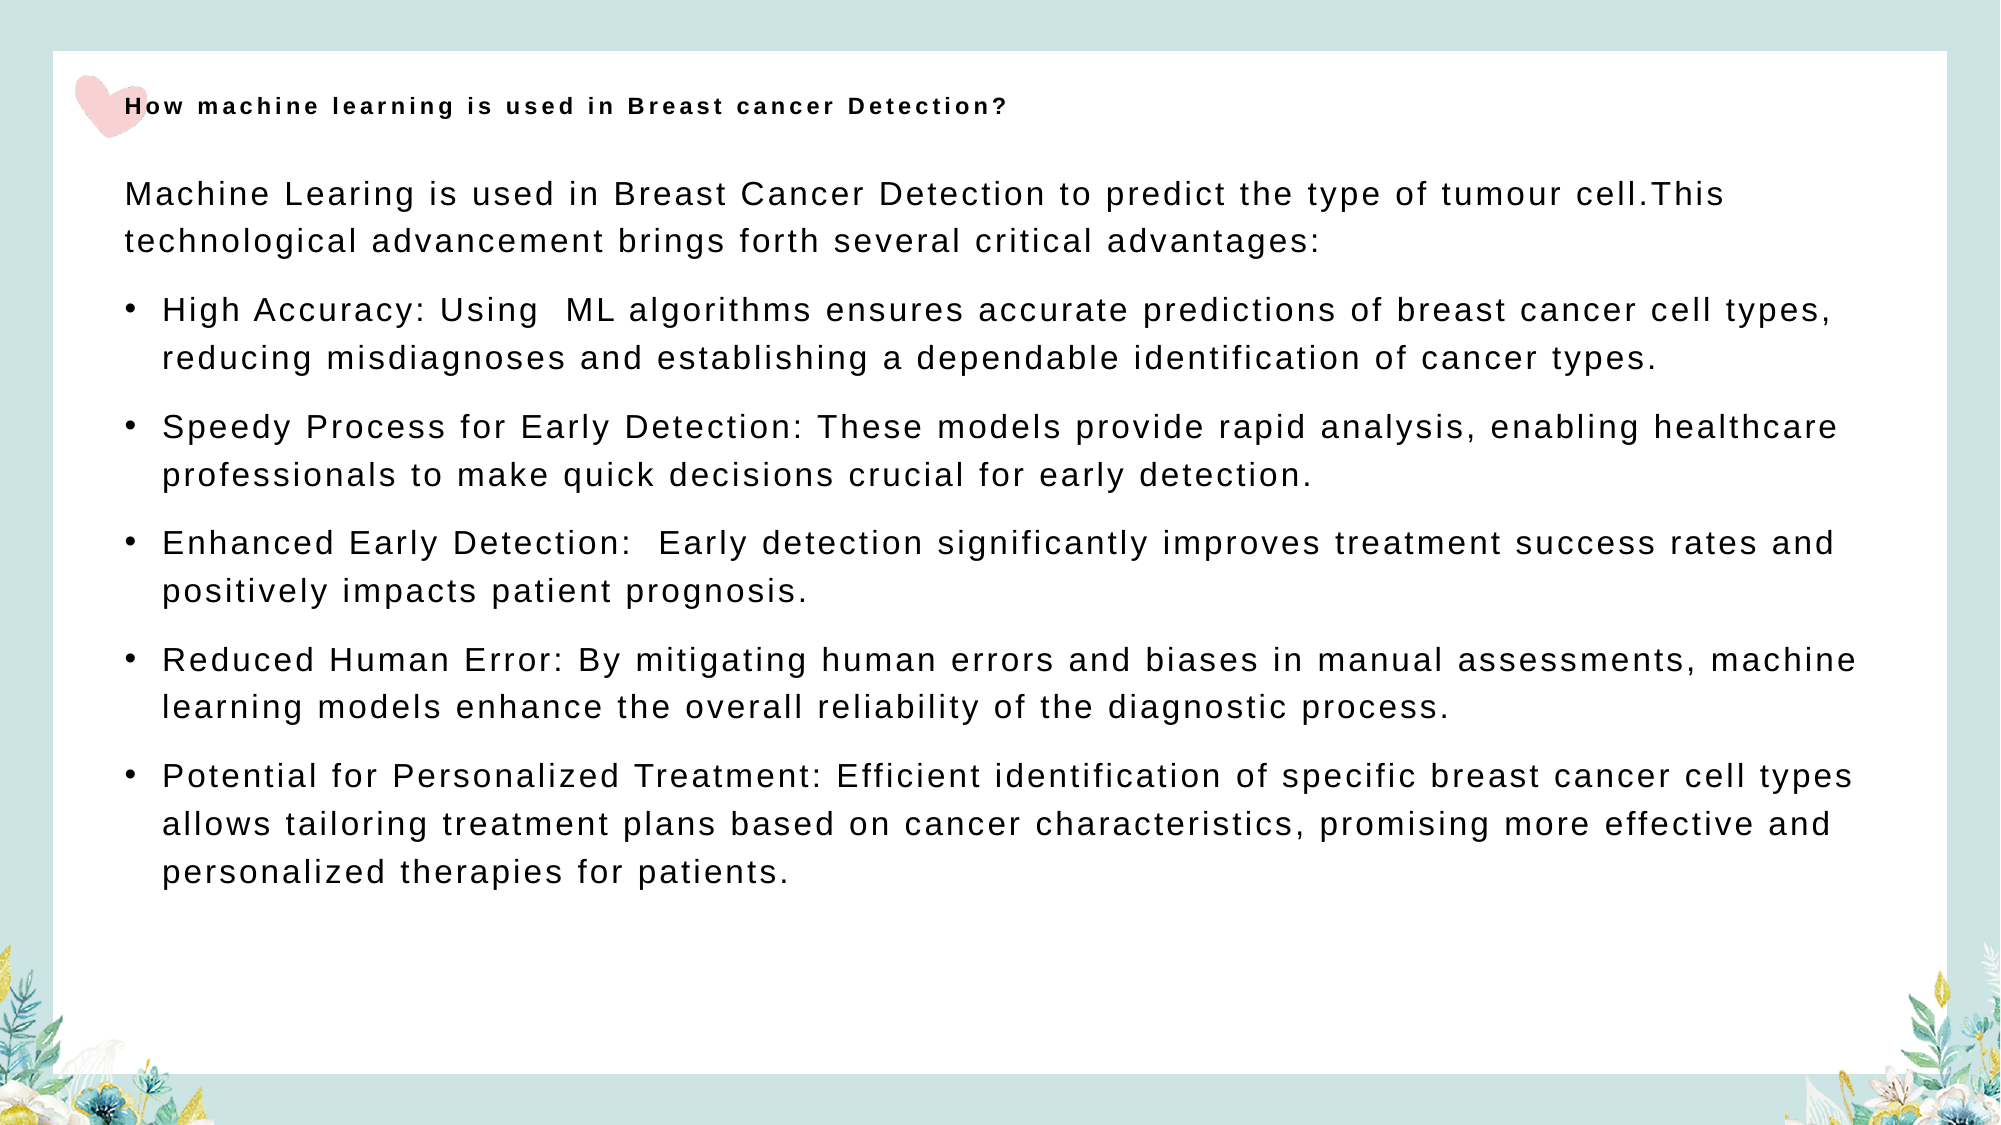

# How machine learning is used in Breast cancer Detection?
Machine Learing is used in Breast Cancer Detection to predict the type of tumour cell.This technological advancement brings forth several critical advantages:
High Accuracy: Using  ML algorithms ensures accurate predictions of breast cancer cell types, reducing misdiagnoses and establishing a dependable identification of cancer types.
Speedy Process for Early Detection: These models provide rapid analysis, enabling healthcare professionals to make quick decisions crucial for early detection.
Enhanced Early Detection:  Early detection significantly improves treatment success rates and positively impacts patient prognosis.
Reduced Human Error: By mitigating human errors and biases in manual assessments, machine learning models enhance the overall reliability of the diagnostic process.
Potential for Personalized Treatment: Efficient identification of specific breast cancer cell types allows tailoring treatment plans based on cancer characteristics, promising more effective and personalized therapies for patients.